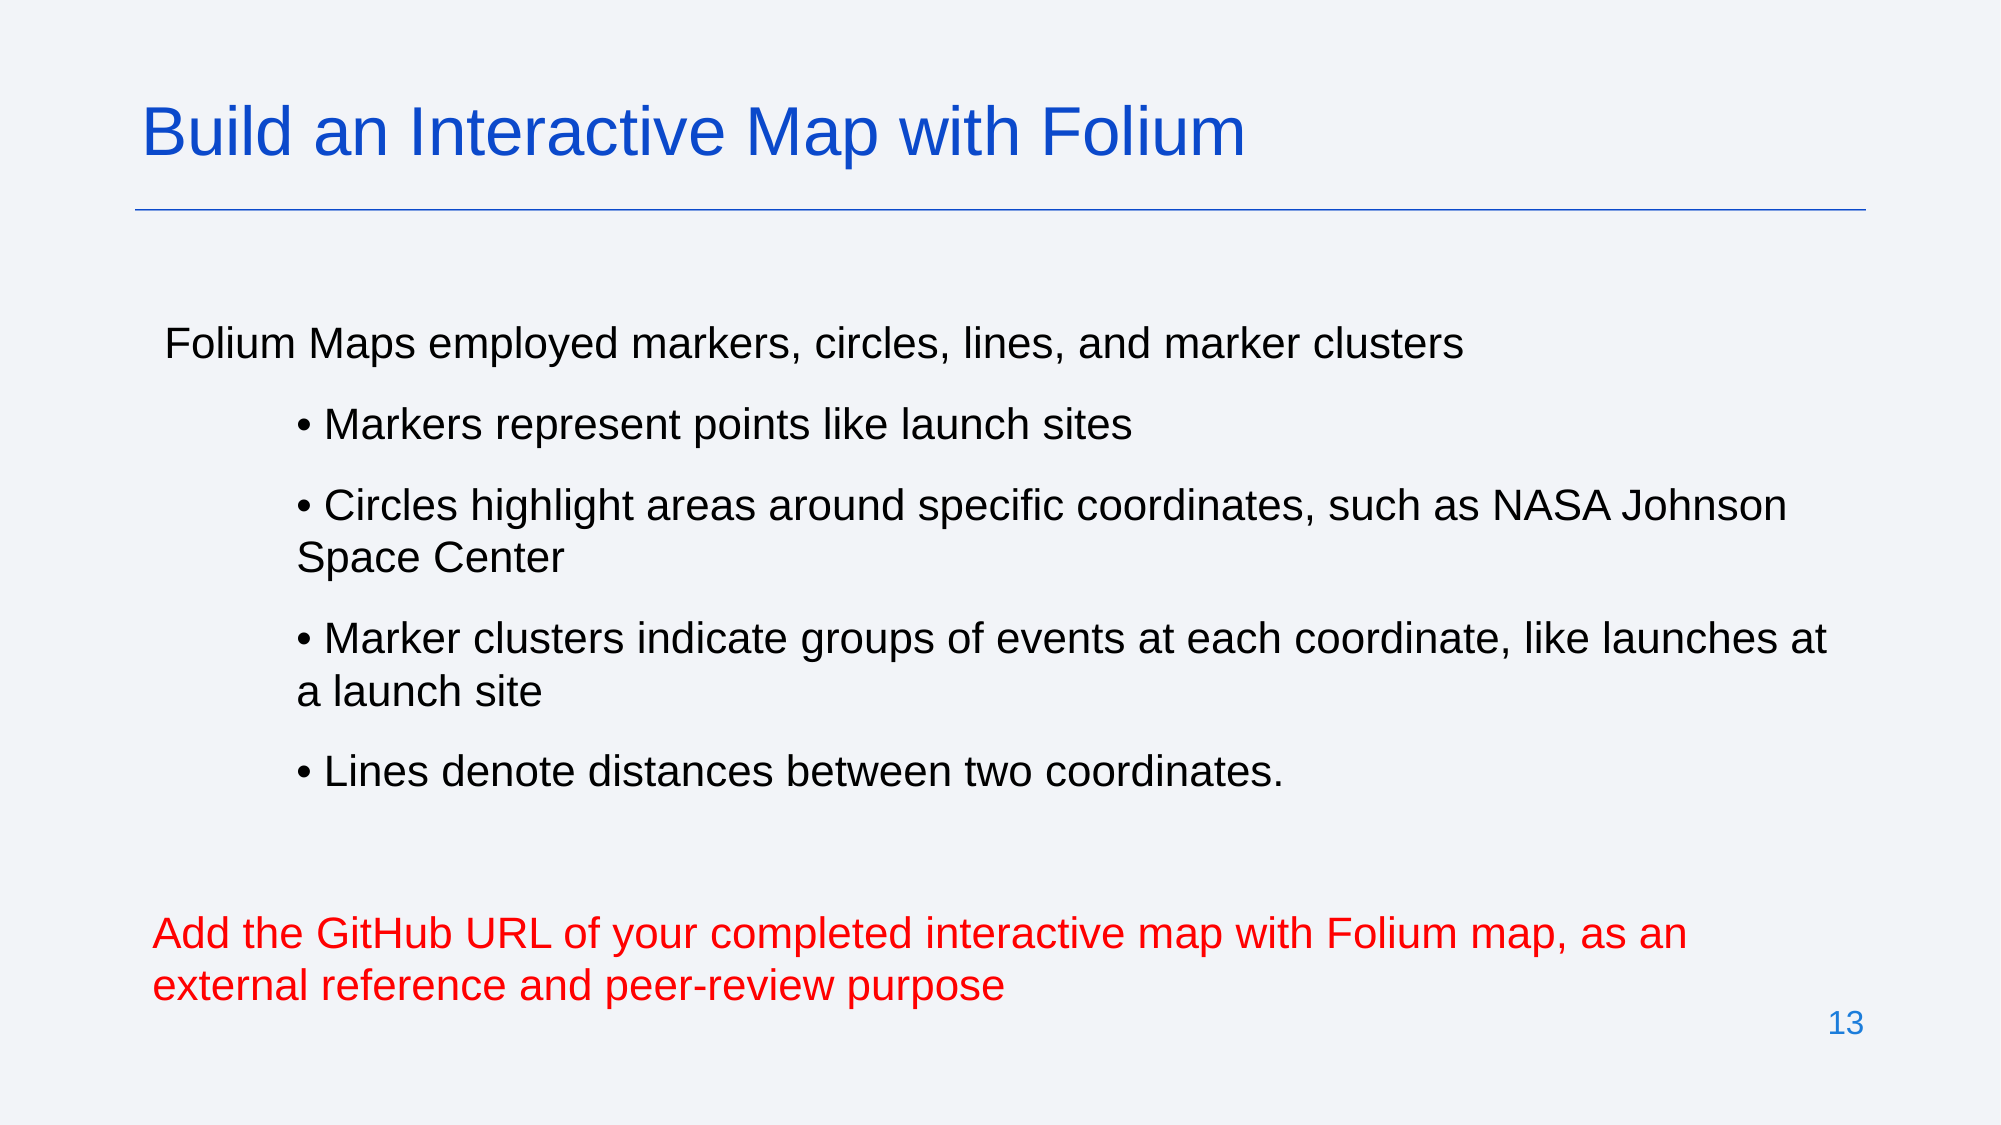

Build an Interactive Map with Folium
 Folium Maps employed markers, circles, lines, and marker clusters
	• Markers represent points like launch sites
	• Circles highlight areas around specific coordinates, such as NASA Johnson 	Space Center
	• Marker clusters indicate groups of events at each coordinate, like launches at 	a launch site
	• Lines denote distances between two coordinates.

Add the GitHub URL of your completed interactive map with Folium map, as an external reference and peer-review purpose

13